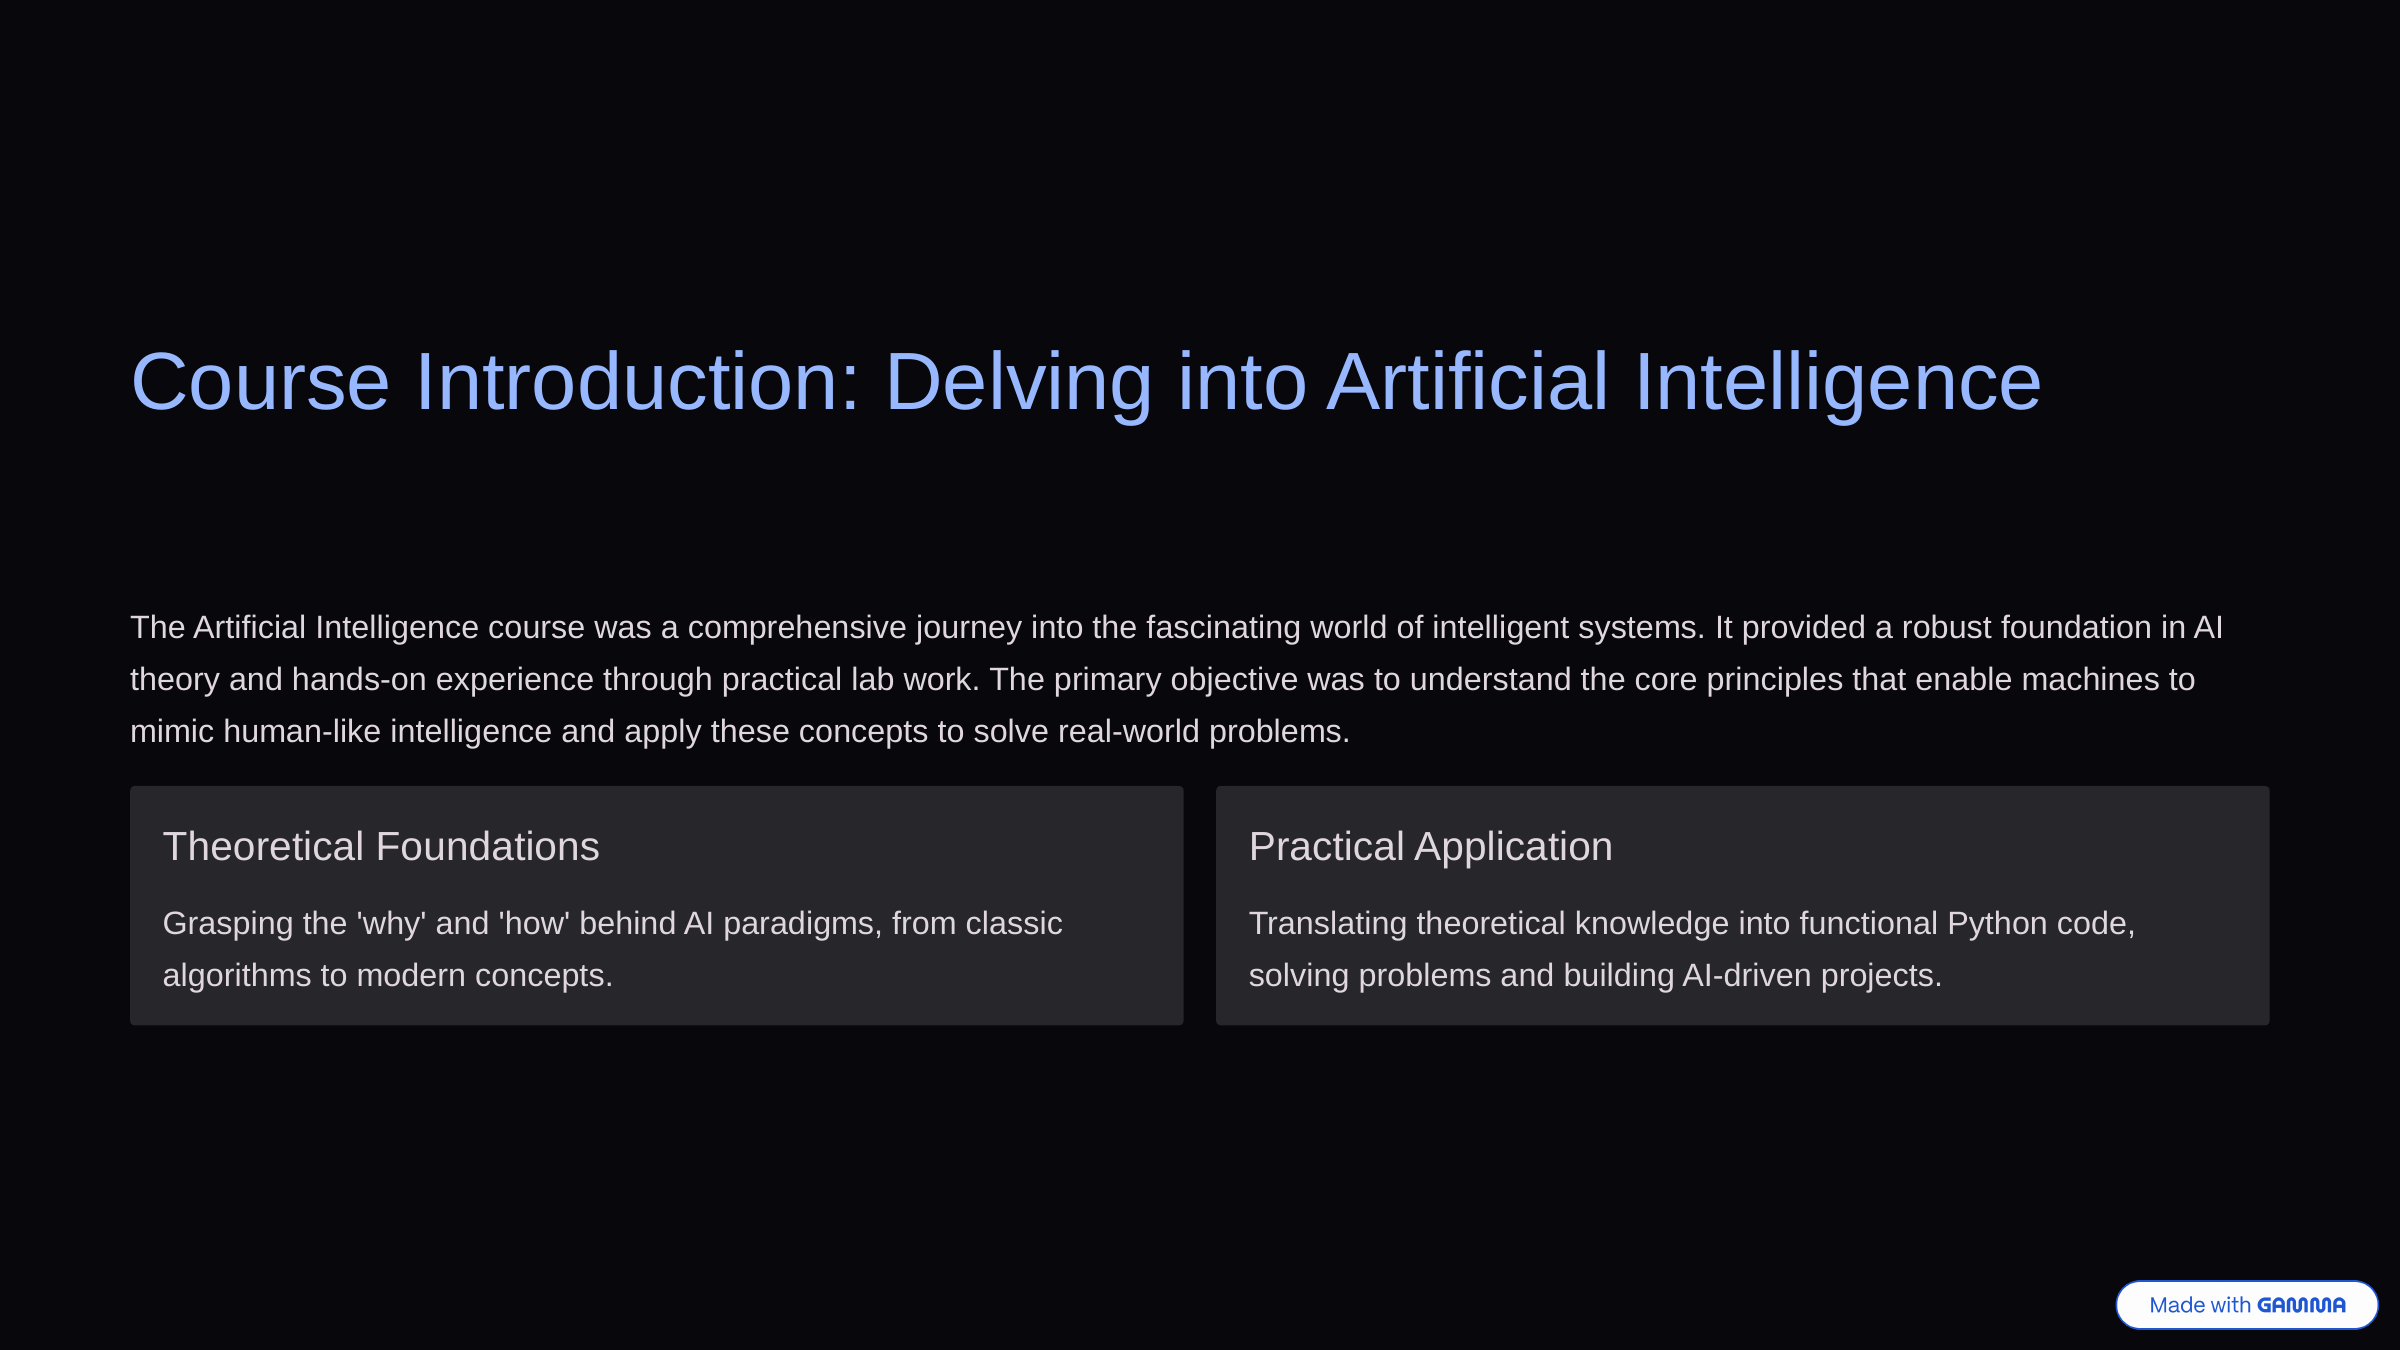

Course Introduction: Delving into Artificial Intelligence
The Artificial Intelligence course was a comprehensive journey into the fascinating world of intelligent systems. It provided a robust foundation in AI theory and hands-on experience through practical lab work. The primary objective was to understand the core principles that enable machines to mimic human-like intelligence and apply these concepts to solve real-world problems.

Theoretical Foundations
Practical Application
Grasping the 'why' and 'how' behind AI paradigms, from classic algorithms to modern concepts.
Translating theoretical knowledge into functional Python code, solving problems and building AI-driven projects.